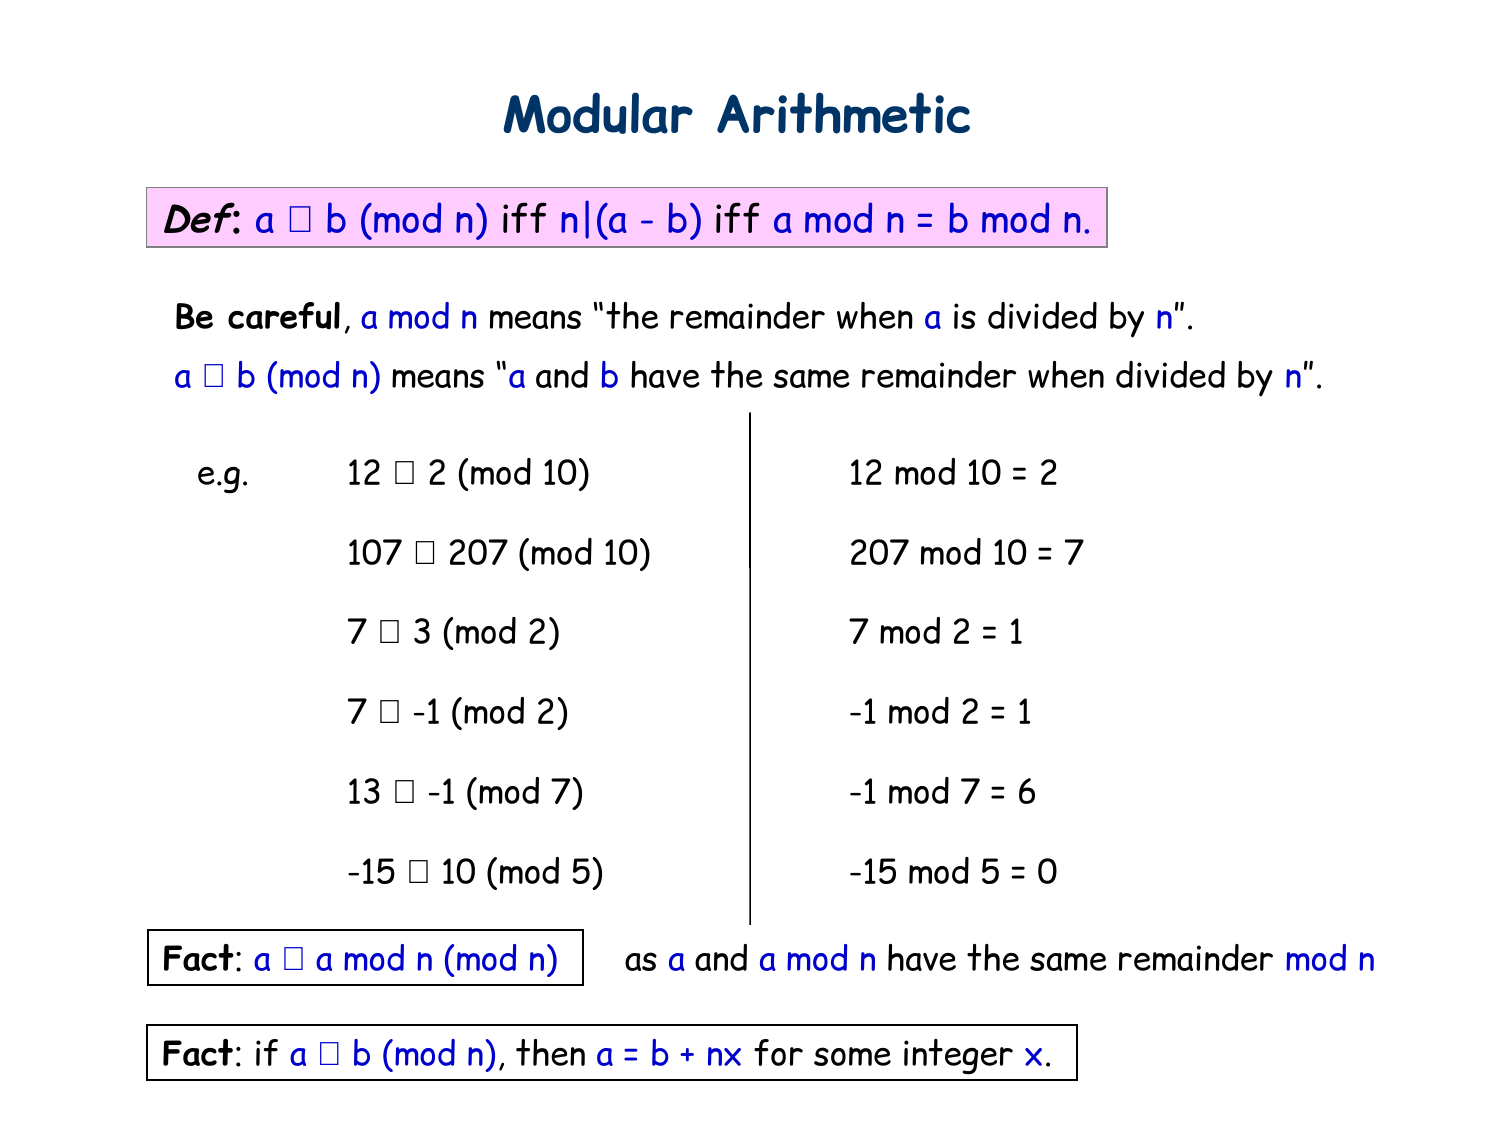

Modular Arithmetic
Def: a ≡ b (mod n) iff n|(a - b) iff a mod n = b mod n.
Be careful, a mod n means “the remainder when a is divided by n”.
a ≡ b (mod n) means “a and b have the same remainder when divided by n”.

e.g.  	12 ≡ 2 (mod 10)

	107 ≡ 207 (mod 10)

	7 ≡ 3 (mod 2)

	7 ≡ -1 (mod 2)

	13 ≡ -1 (mod 7)

	-15 ≡ 10 (mod 5)
12 mod 10 = 2

207 mod 10 = 7

7 mod 2 = 1

-1 mod 2 = 1

-1 mod 7 = 6

-15 mod 5 = 0
Fact: a ≡ a mod n (mod n)
as a and a mod n have the same remainder mod n
Fact: if a ≡ b (mod n), then a = b + nx for some integer x.